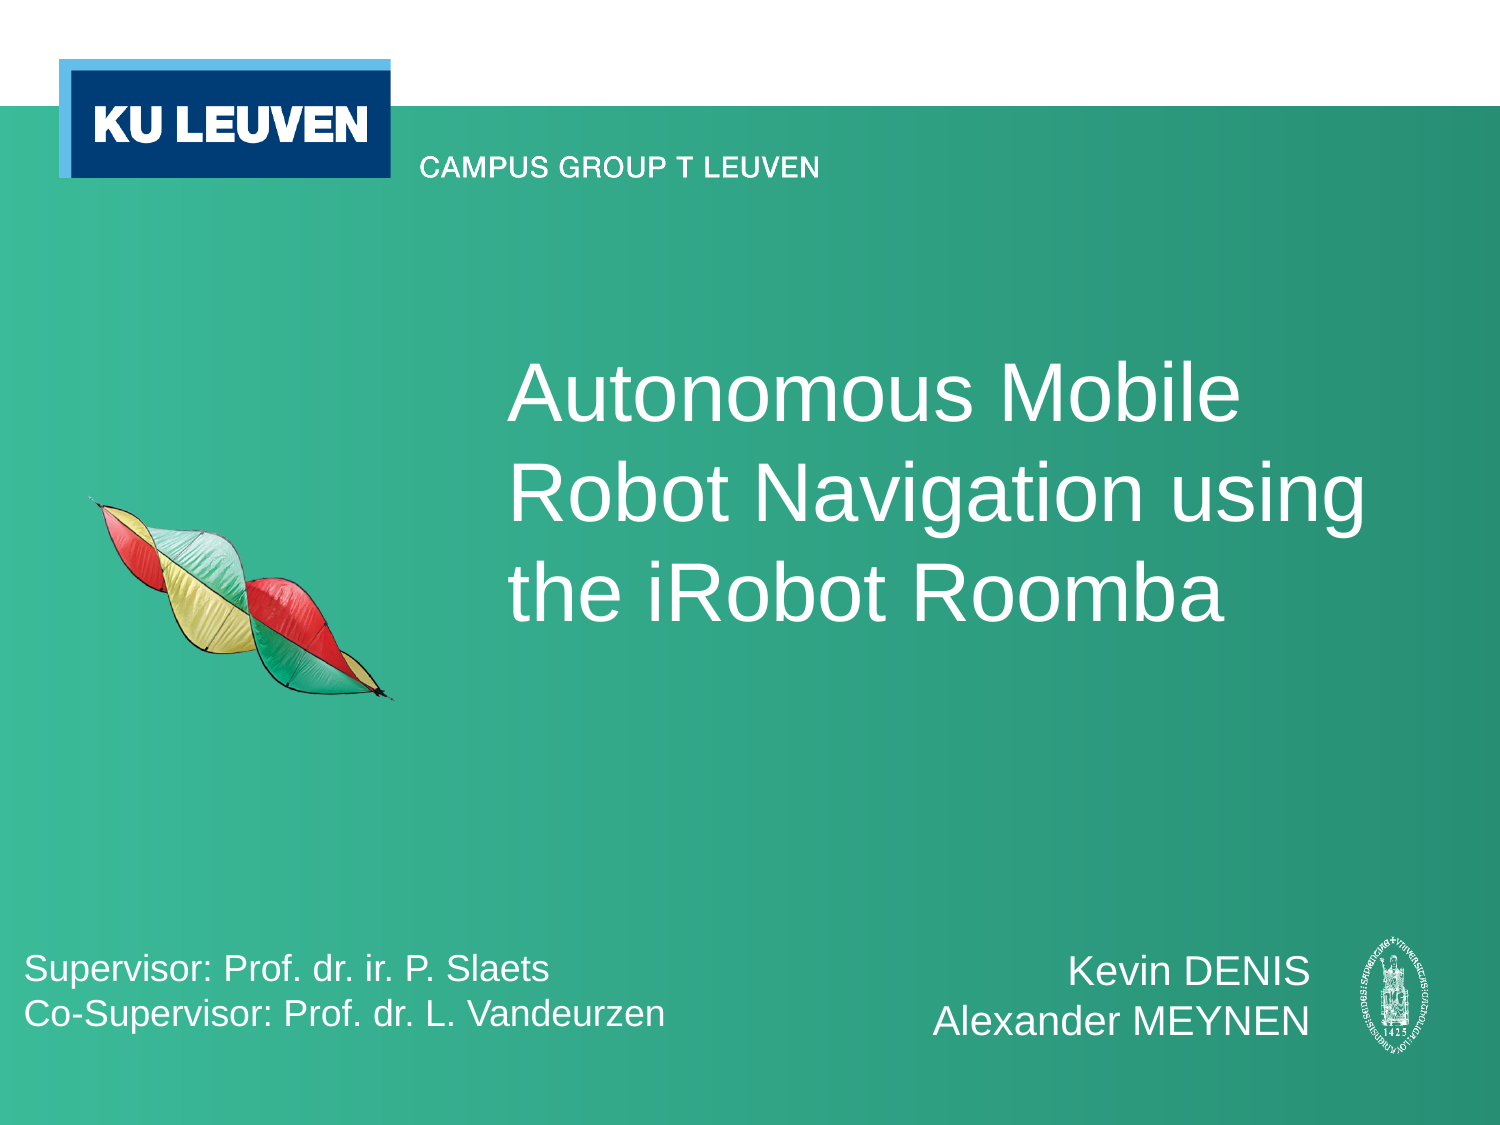

# Autonomous Mobile Robot Navigation using the iRobot Roomba
Supervisor: Prof. dr. ir. P. Slaets
Co-Supervisor: Prof. dr. L. Vandeurzen
Kevin DENIS
Alexander MEYNEN